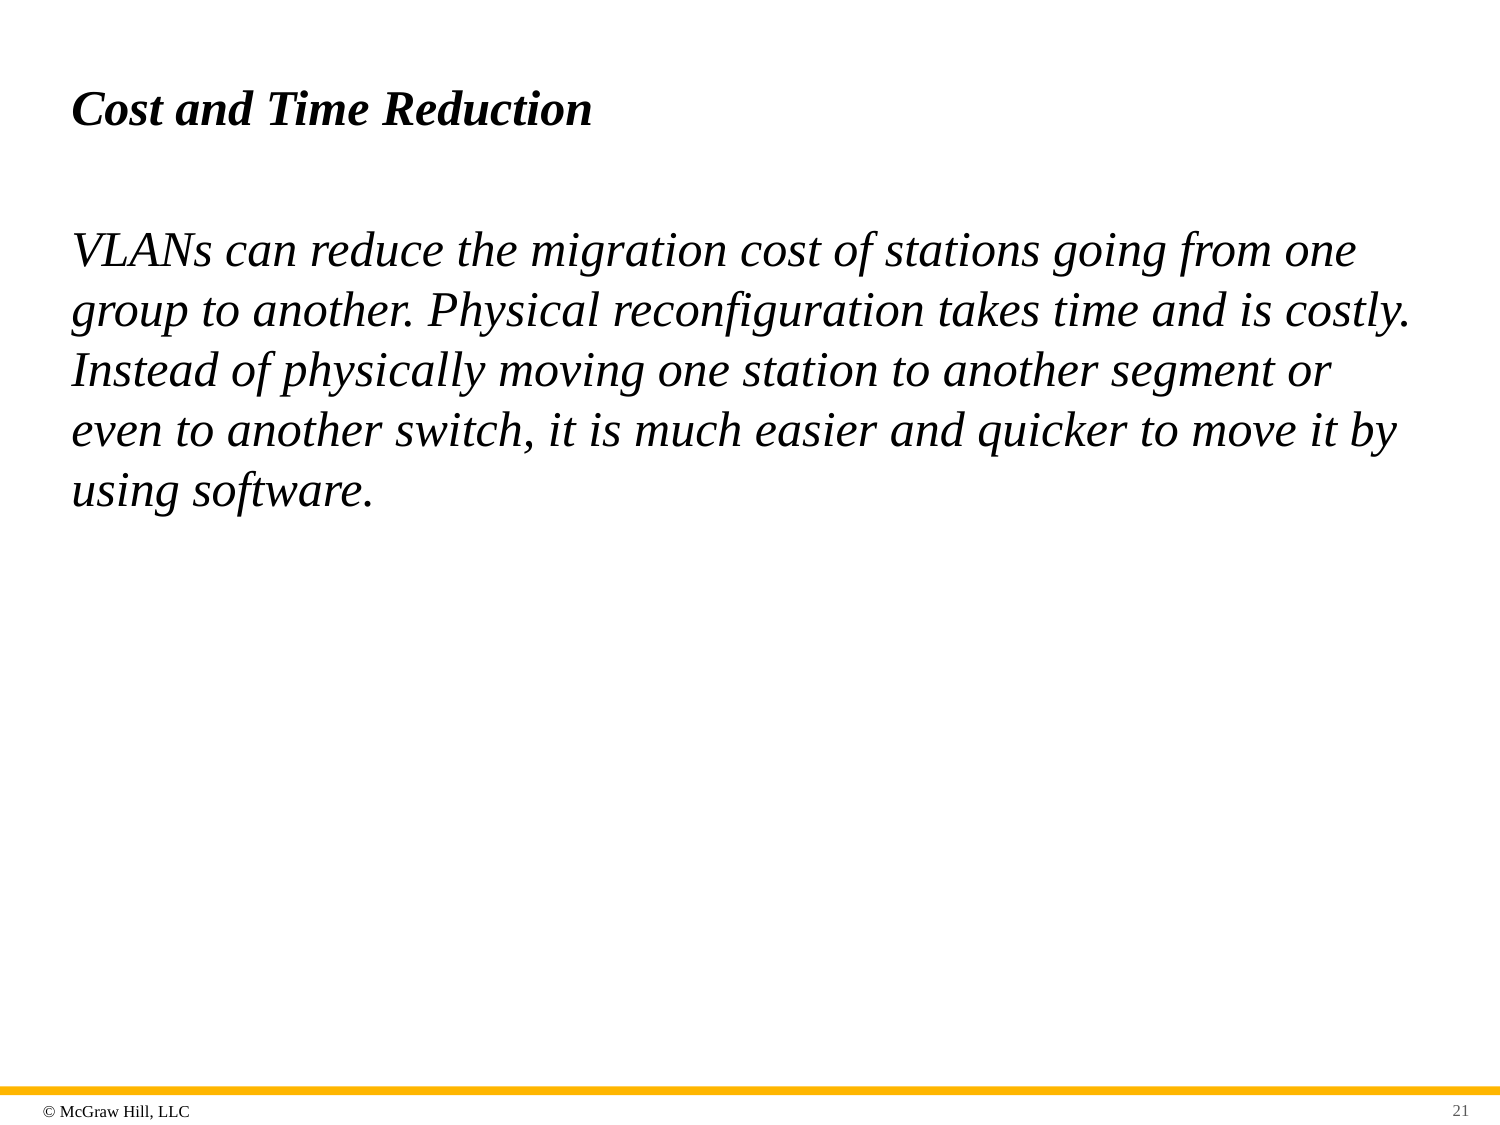

# Cost and Time Reduction
VLANs can reduce the migration cost of stations going from one group to another. Physical reconfiguration takes time and is costly. Instead of physically moving one station to another segment or even to another switch, it is much easier and quicker to move it by using software.
21